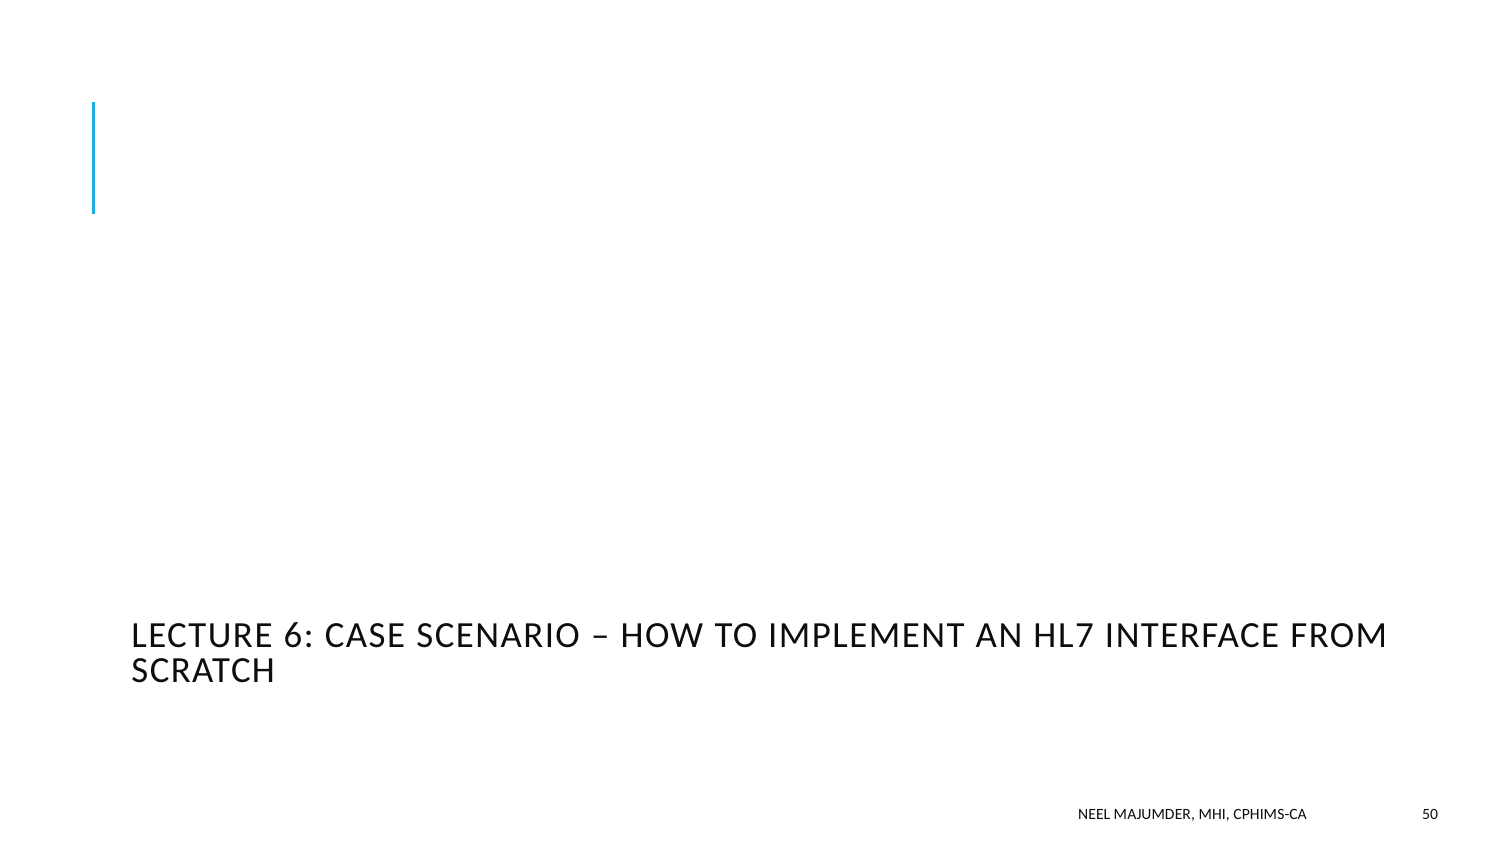

# Lecture 6: case scenario – how to IMPLEMENT an hl7 interface from scratch
Neel Majumder, MHI, CPHIMS-CA
50